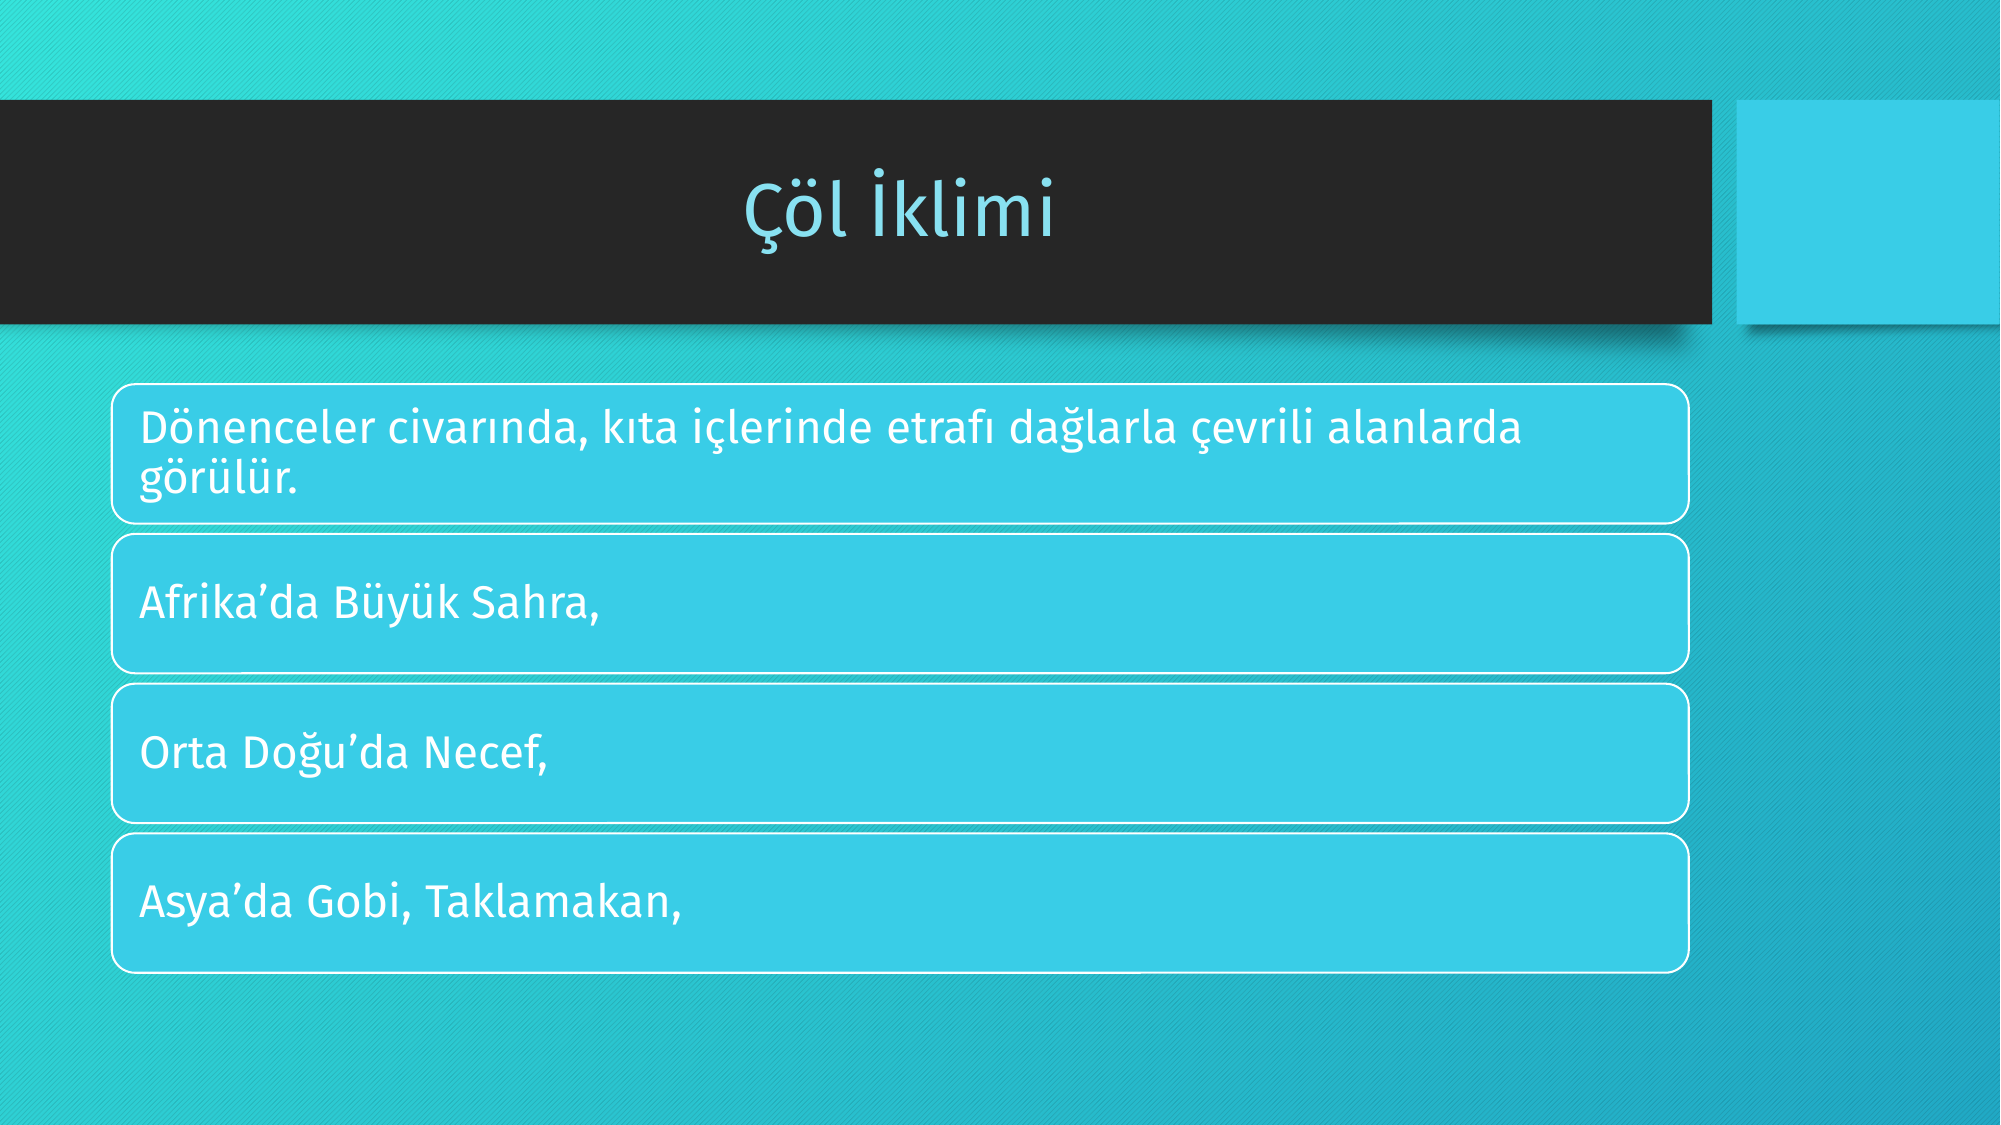

# Çöl İklimi
Dönenceler civarında, kıta içlerinde etrafı dağlarla çevrili alanlarda görülür.
Afrika’da Büyük Sahra,
Orta Doğu’da Necef,
Asya’da Gobi, Taklamakan,